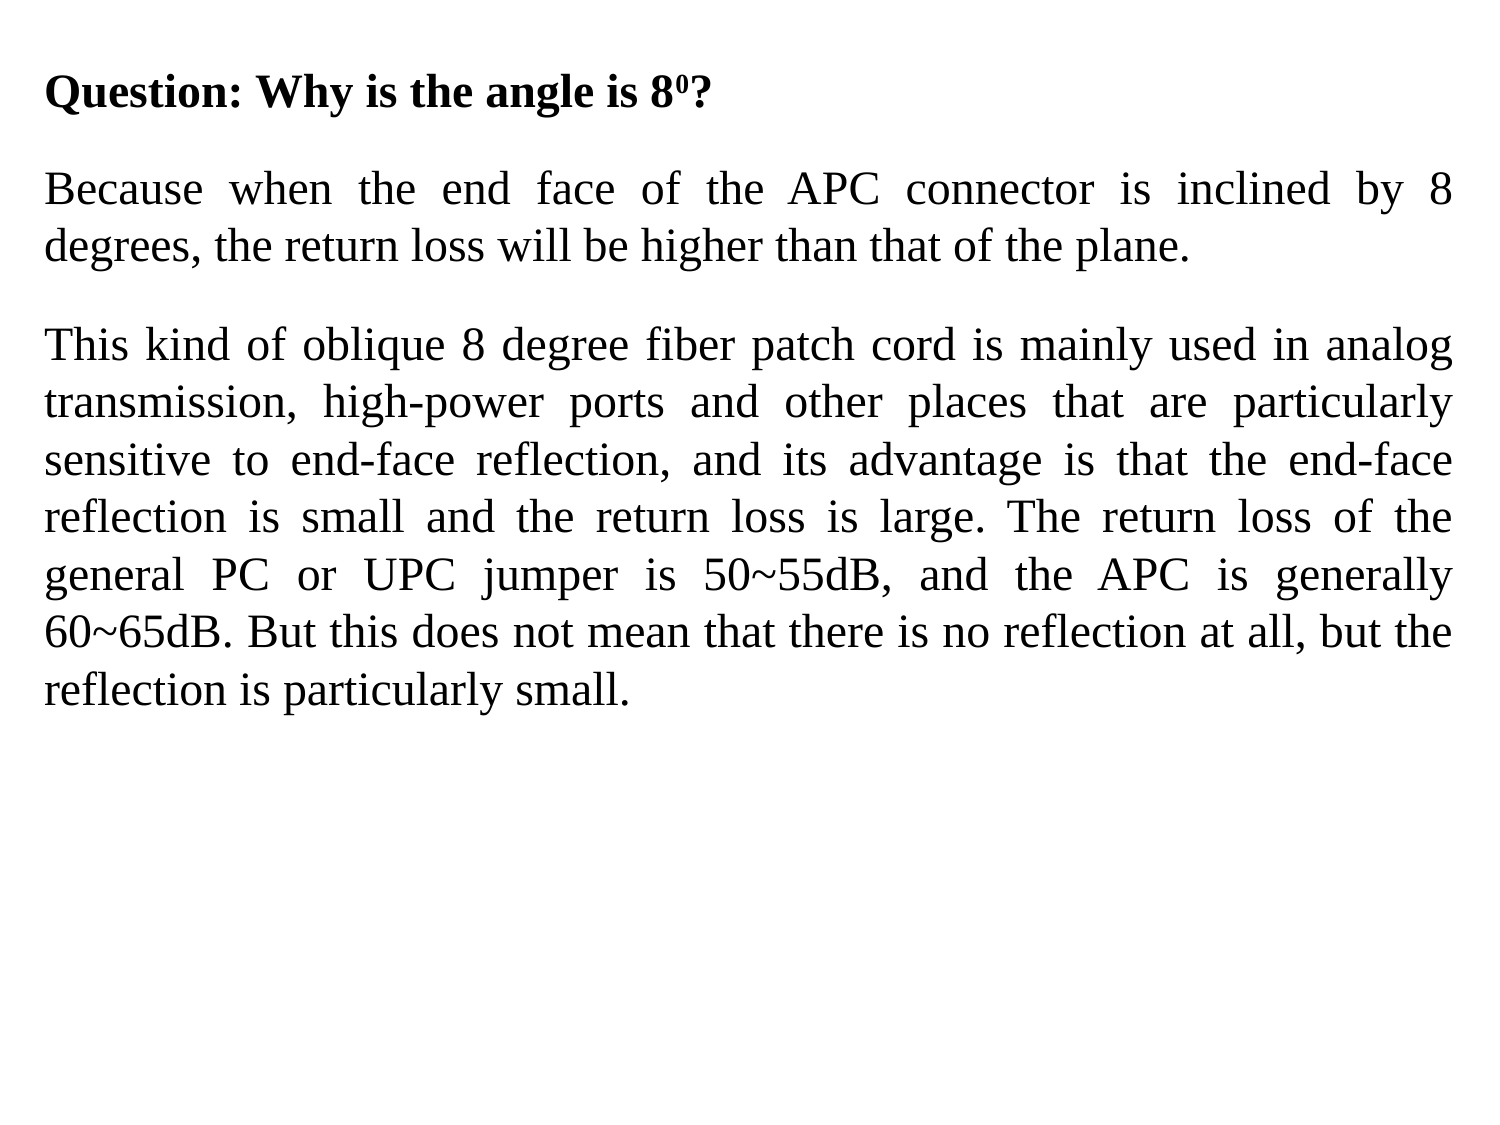

Question: Why is the angle is 80?
Because when the end face of the APC connector is inclined by 8 degrees, the return loss will be higher than that of the plane.
This kind of oblique 8 degree fiber patch cord is mainly used in analog transmission, high-power ports and other places that are particularly sensitive to end-face reflection, and its advantage is that the end-face reflection is small and the return loss is large. The return loss of the general PC or UPC jumper is 50~55dB, and the APC is generally 60~65dB. But this does not mean that there is no reflection at all, but the reflection is particularly small.